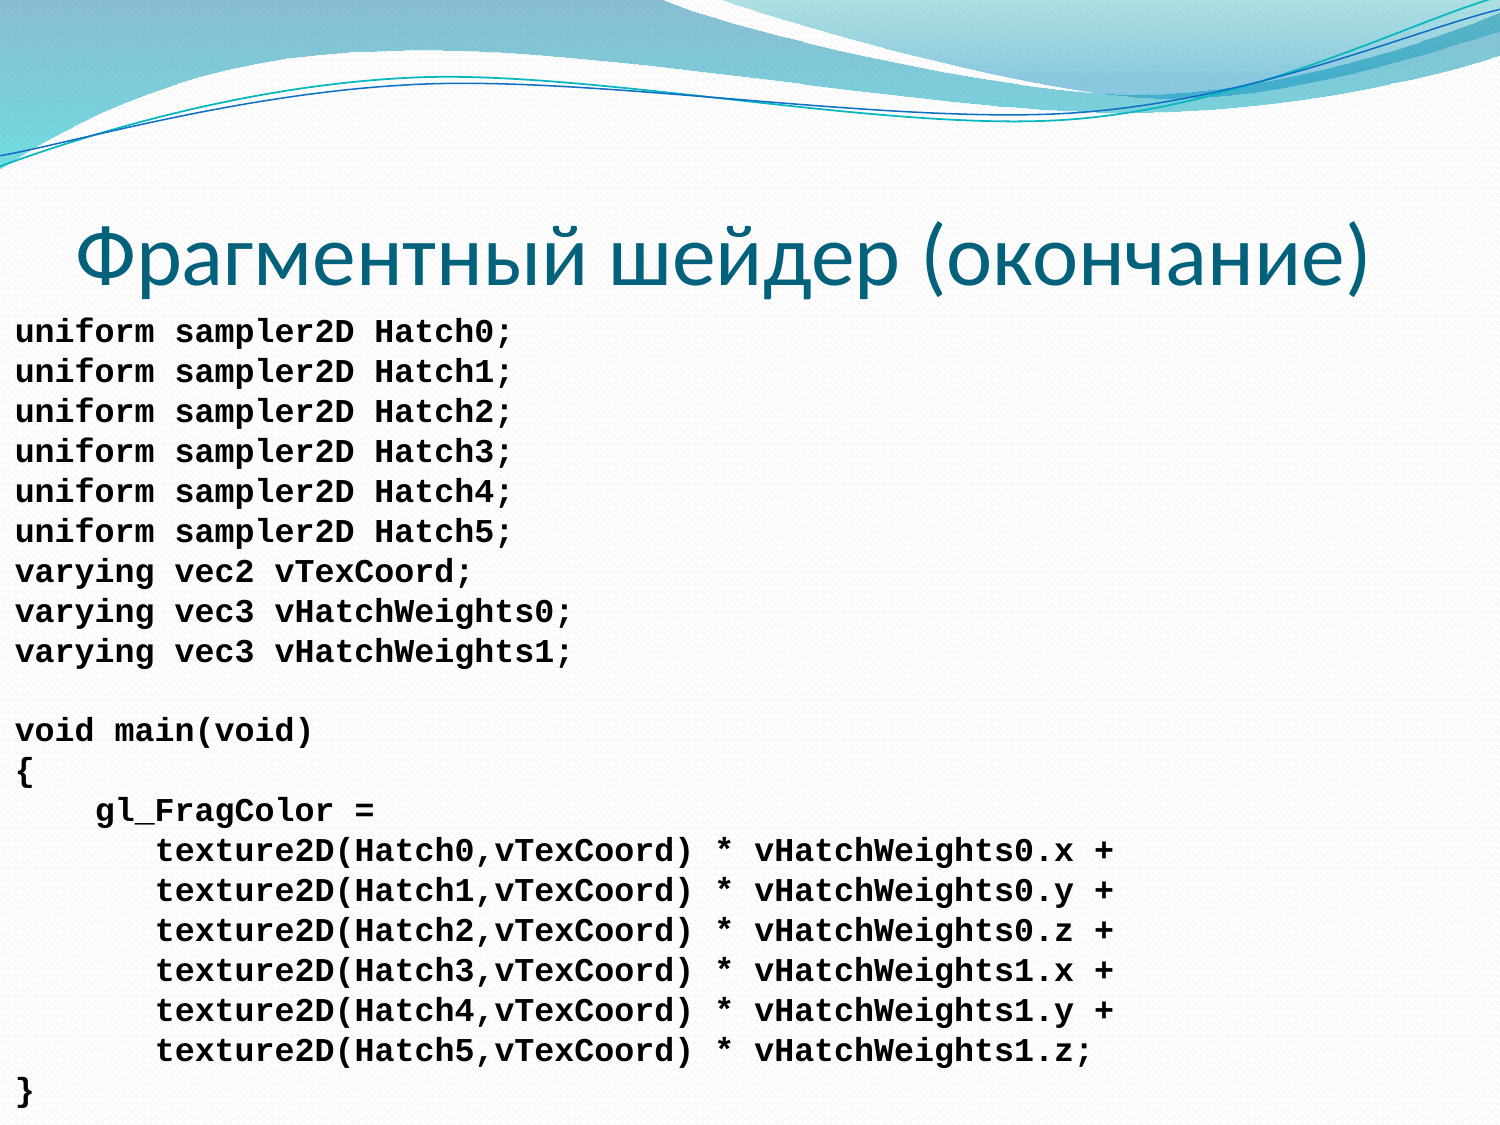

# Фрагментный шейдер (окончание)
uniform sampler2D Hatch0;
uniform sampler2D Hatch1;
uniform sampler2D Hatch2;
uniform sampler2D Hatch3;
uniform sampler2D Hatch4;
uniform sampler2D Hatch5;
varying vec2 vTexCoord;
varying vec3 vHatchWeights0;
varying vec3 vHatchWeights1;

void main(void)
{
    gl_FragColor =
       texture2D(Hatch0,vTexCoord) * vHatchWeights0.x +
       texture2D(Hatch1,vTexCoord) * vHatchWeights0.y +
       texture2D(Hatch2,vTexCoord) * vHatchWeights0.z +
       texture2D(Hatch3,vTexCoord) * vHatchWeights1.x +
       texture2D(Hatch4,vTexCoord) * vHatchWeights1.y +
       texture2D(Hatch5,vTexCoord) * vHatchWeights1.z;
}